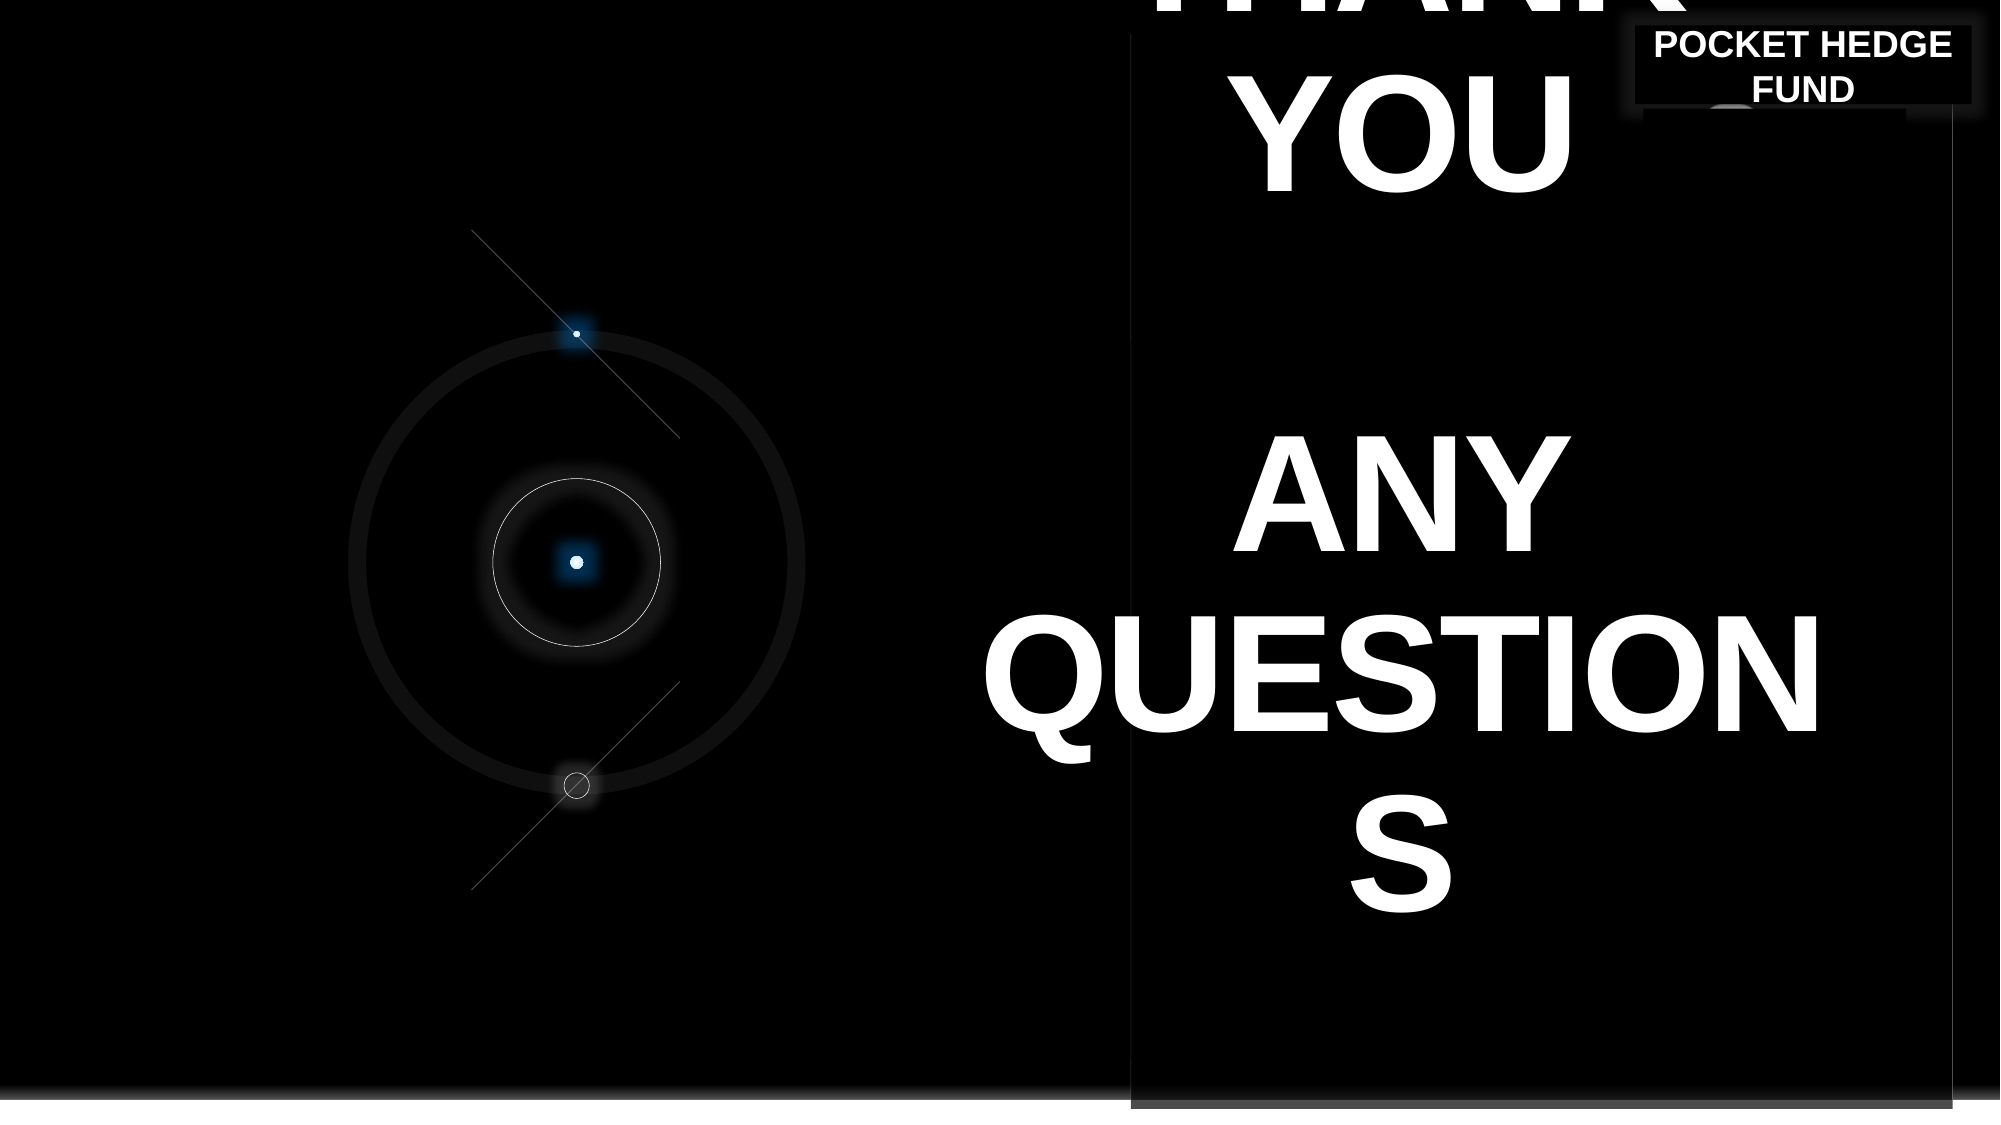

POCKET HEDGE
FUND

# Thank You ANY QUESTIONS